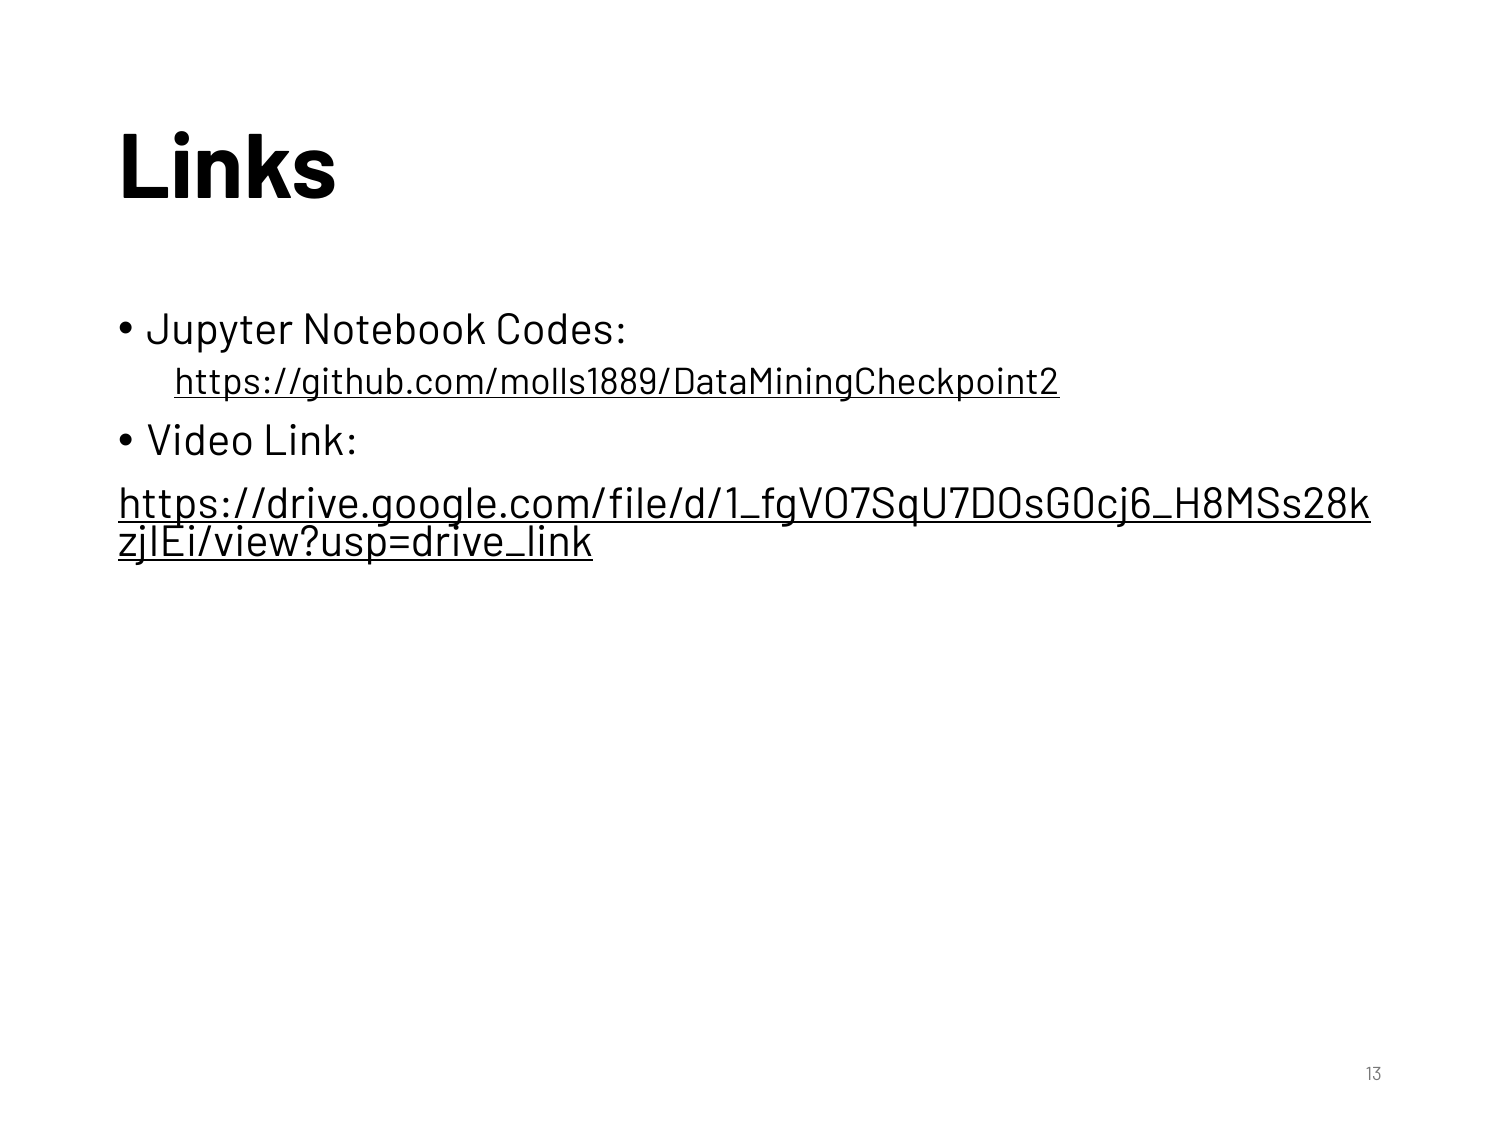

# Links
Jupyter Notebook Codes:
https://github.com/molls1889/DataMiningCheckpoint2
Video Link:
https://drive.google.com/file/d/1_fgVO7SqU7DOsG0cj6_H8MSs28kzjIEi/view?usp=drive_link
13